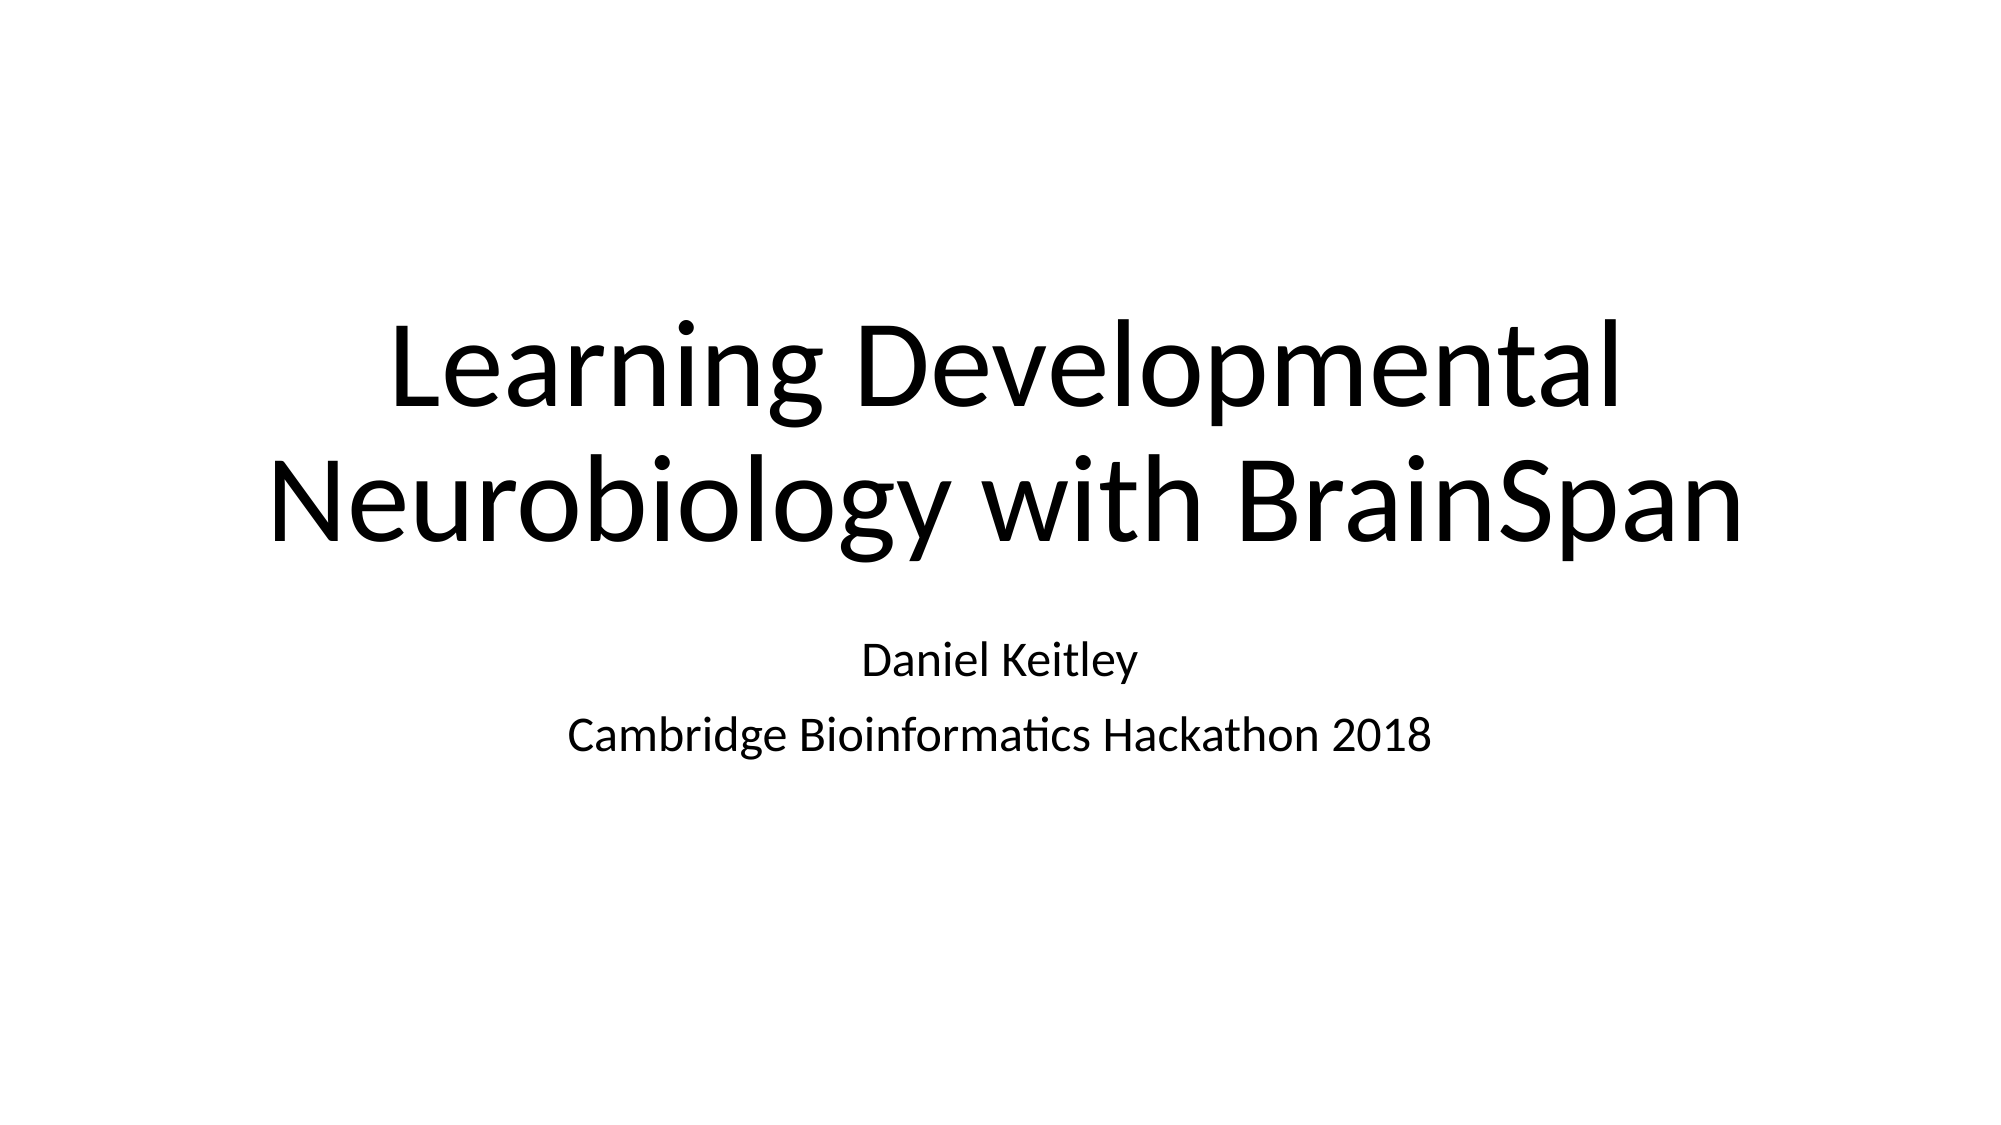

# Learning Developmental Neurobiology with BrainSpan
Daniel Keitley
Cambridge Bioinformatics Hackathon 2018